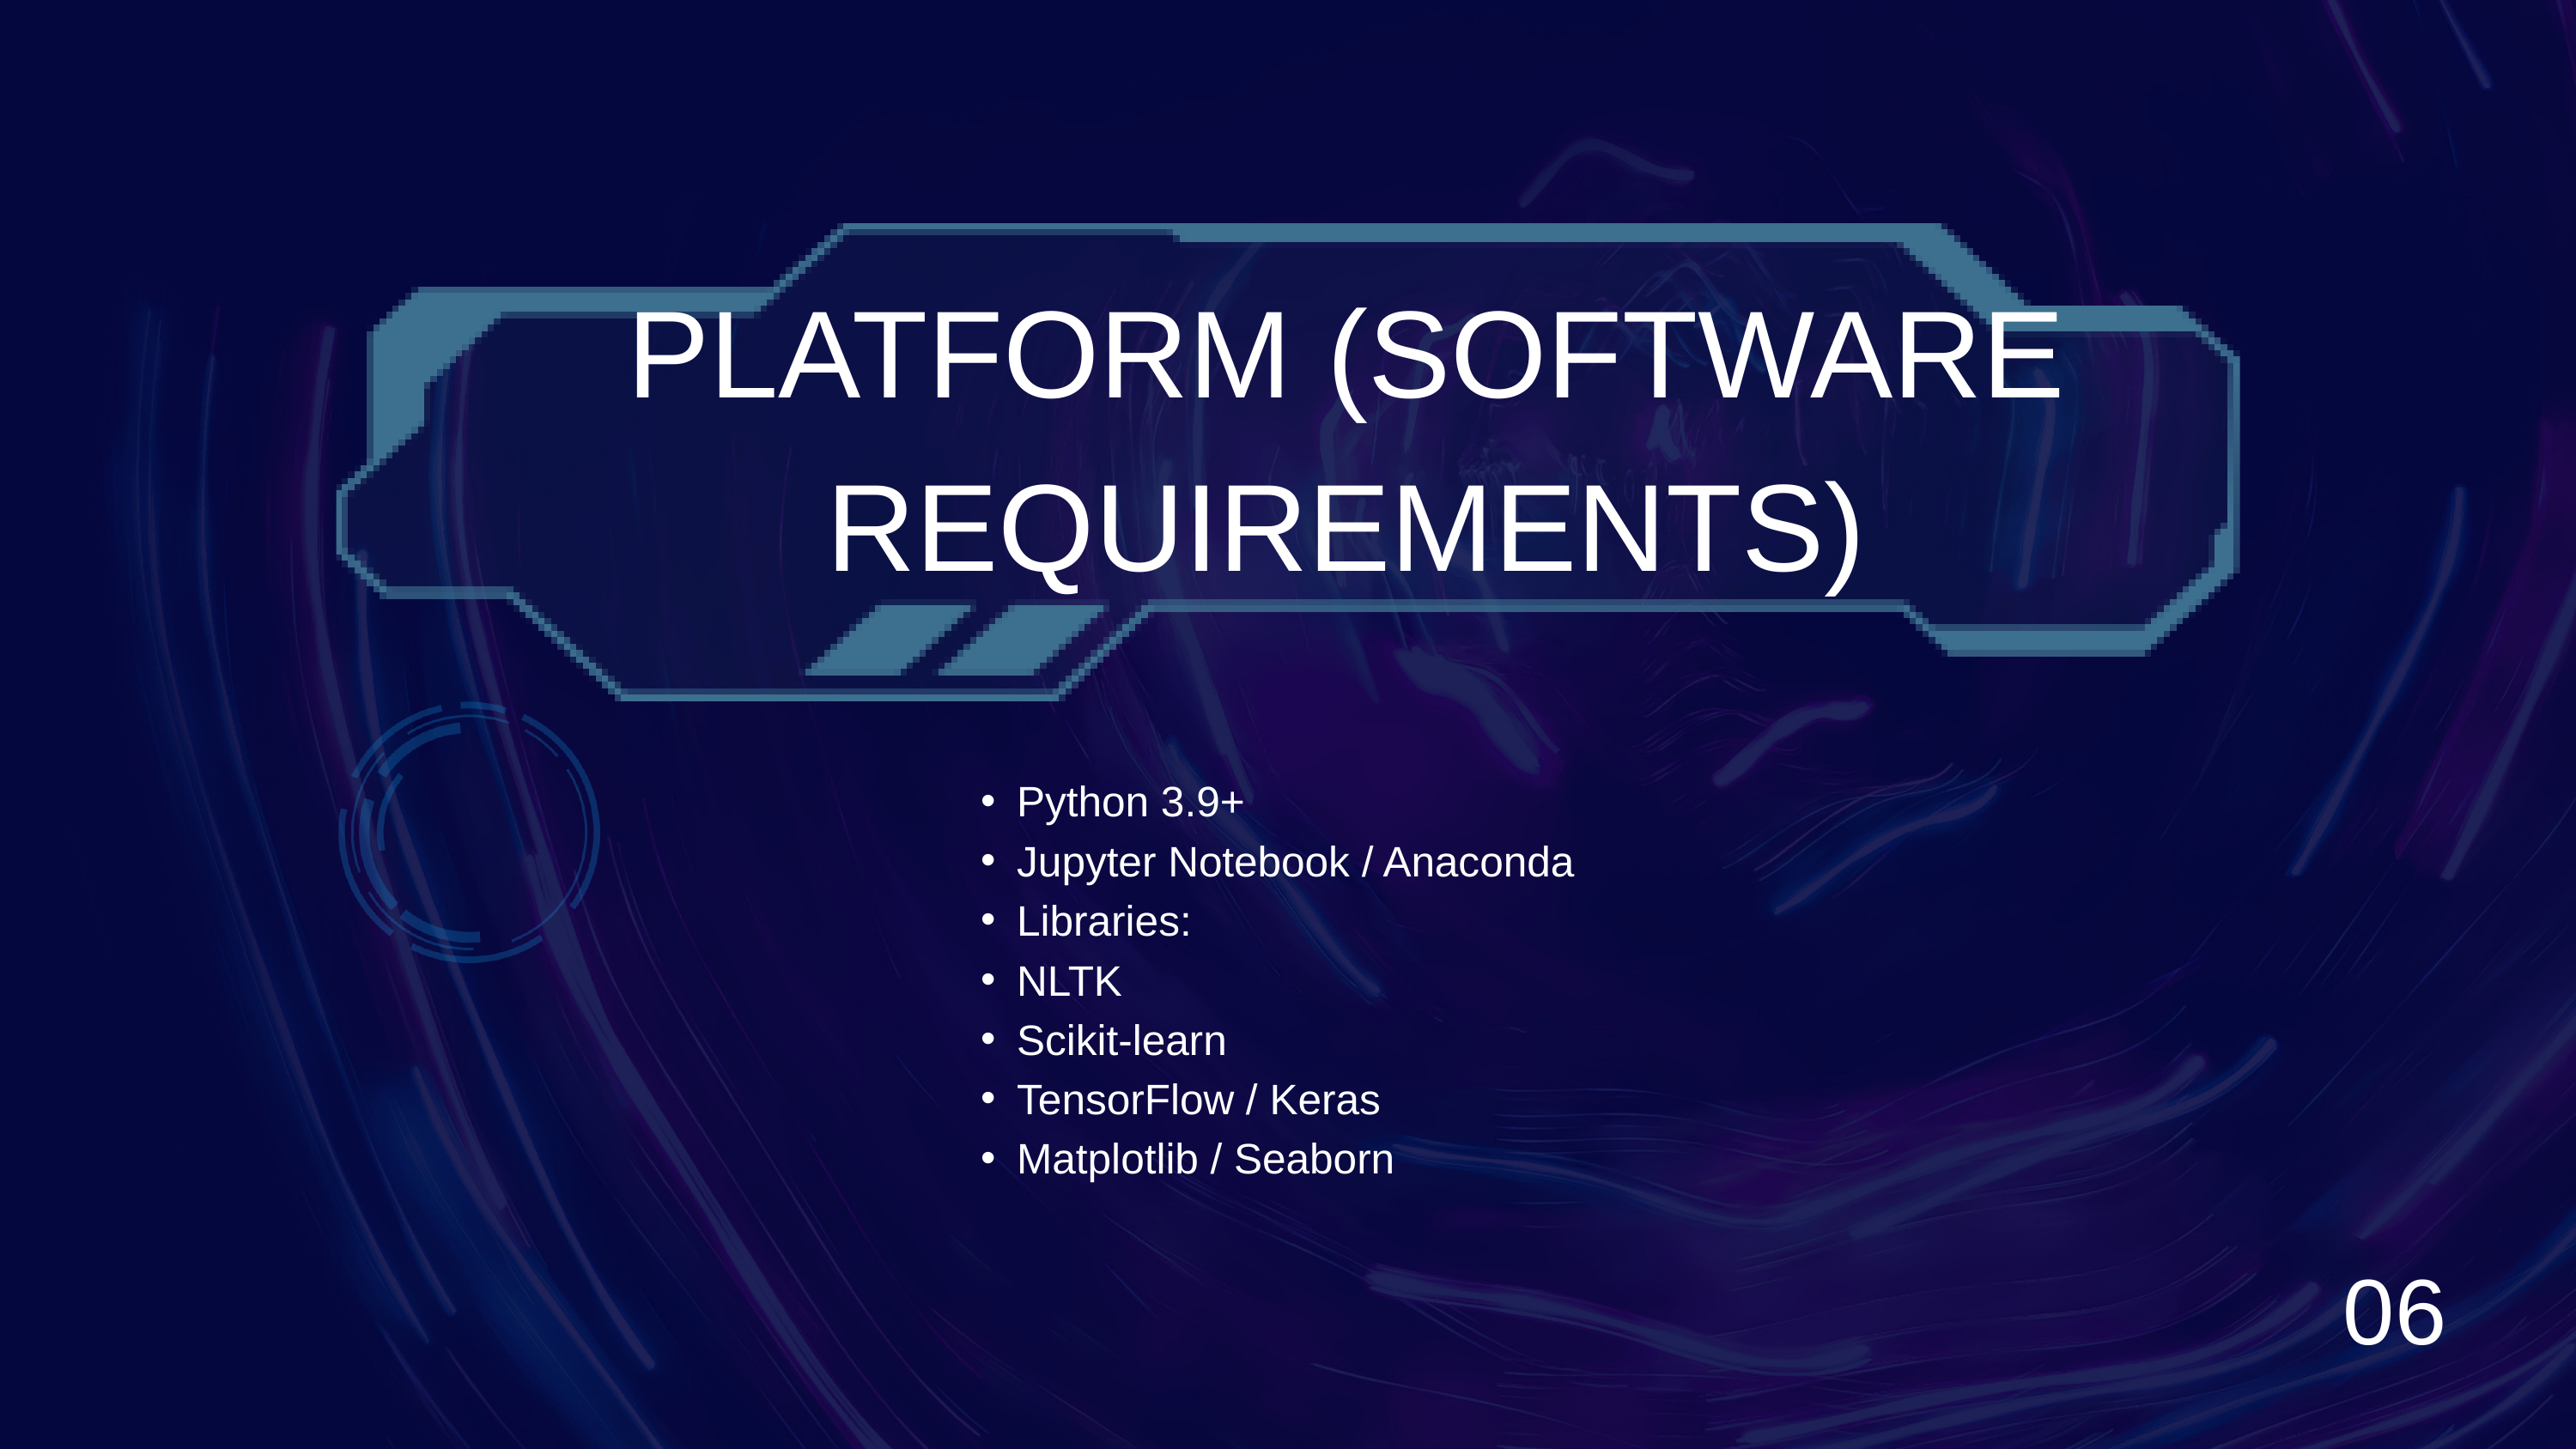

PLATFORM (SOFTWARE REQUIREMENTS)

Python 3.9+
Jupyter Notebook / Anaconda
Libraries:
NLTK
Scikit-learn
TensorFlow / Keras
Matplotlib / Seaborn

06